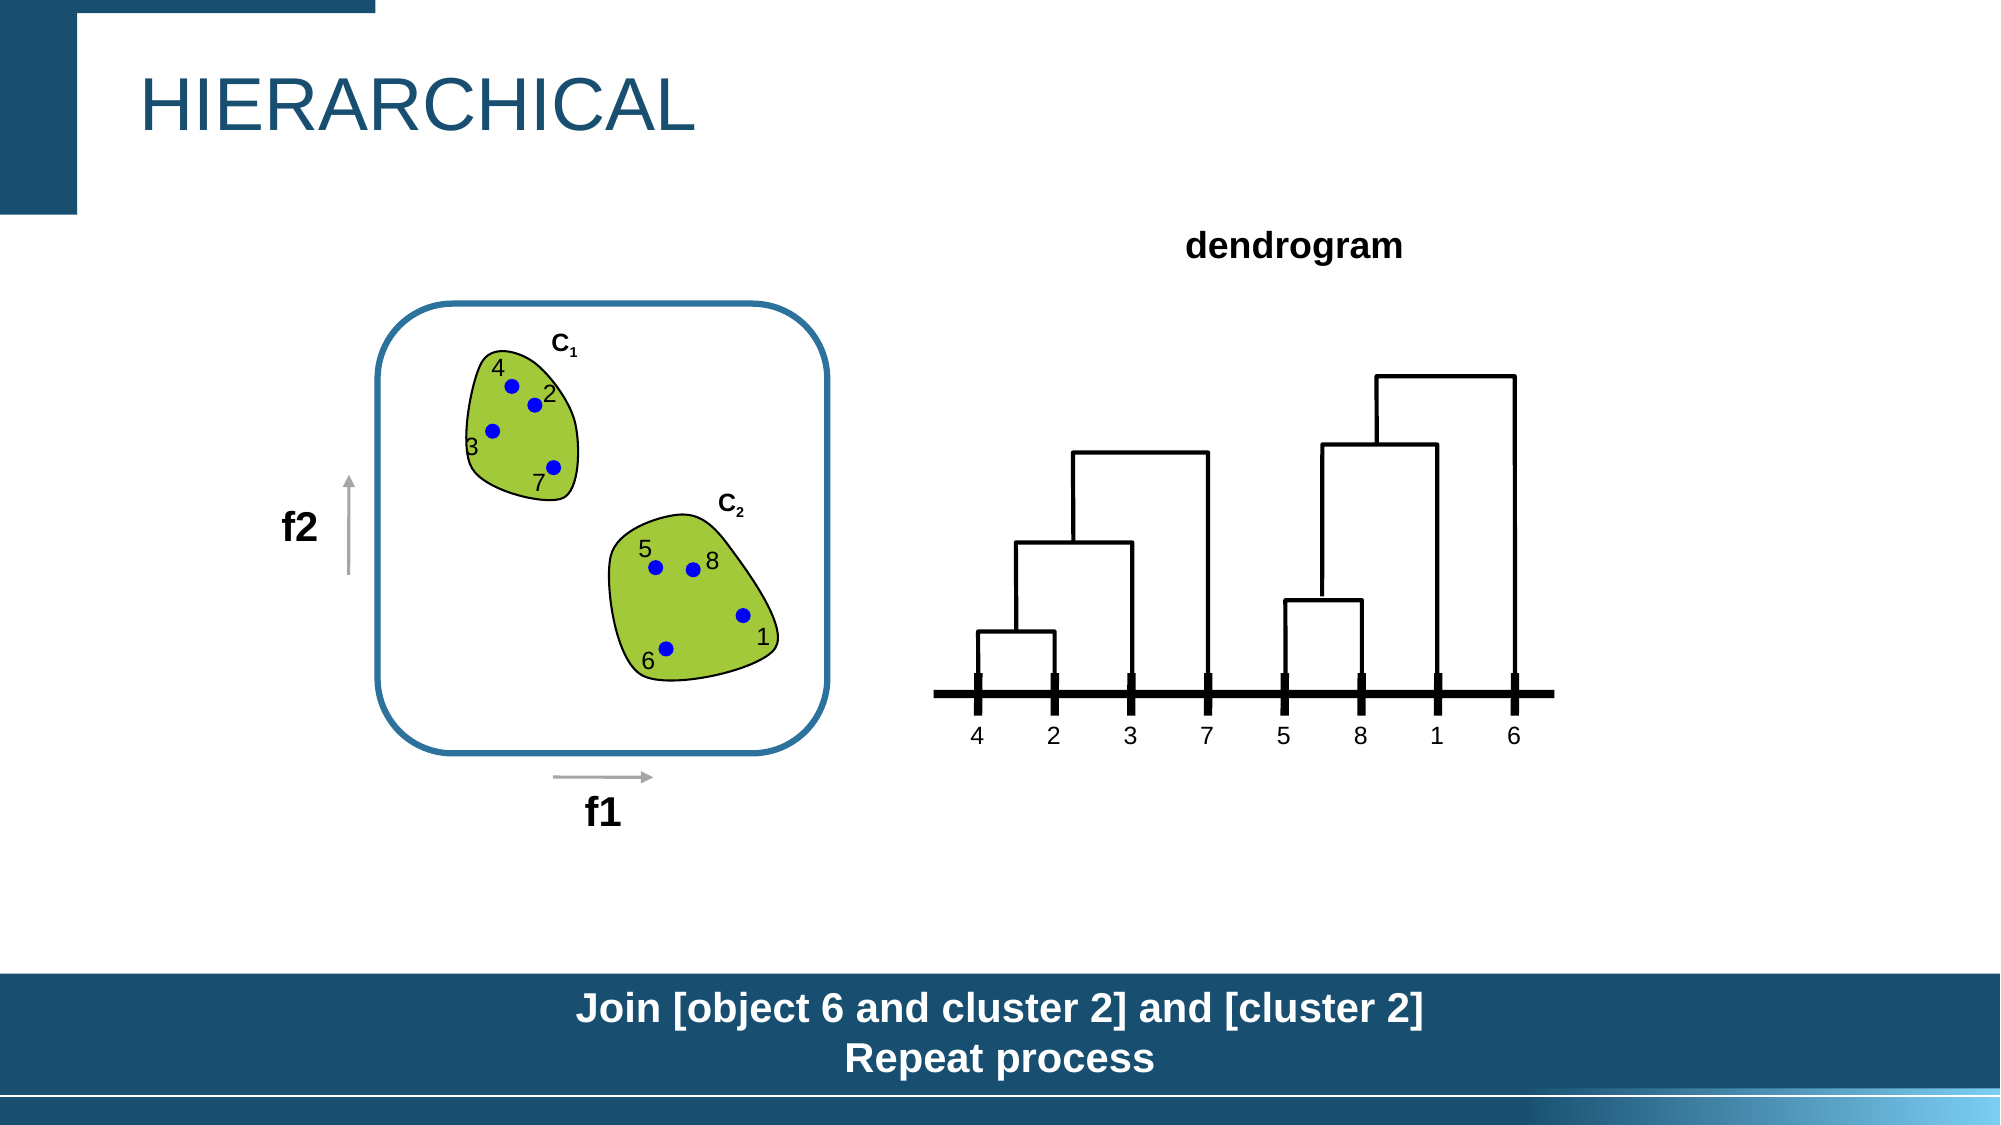

hierarchical
dendrogram

C1
4

2

3

7

f2

f1
C2

5
8

1

6

4
2
3
7
5
8
1
6
Join [object 6 and cluster 2] and [cluster 2]
Repeat process